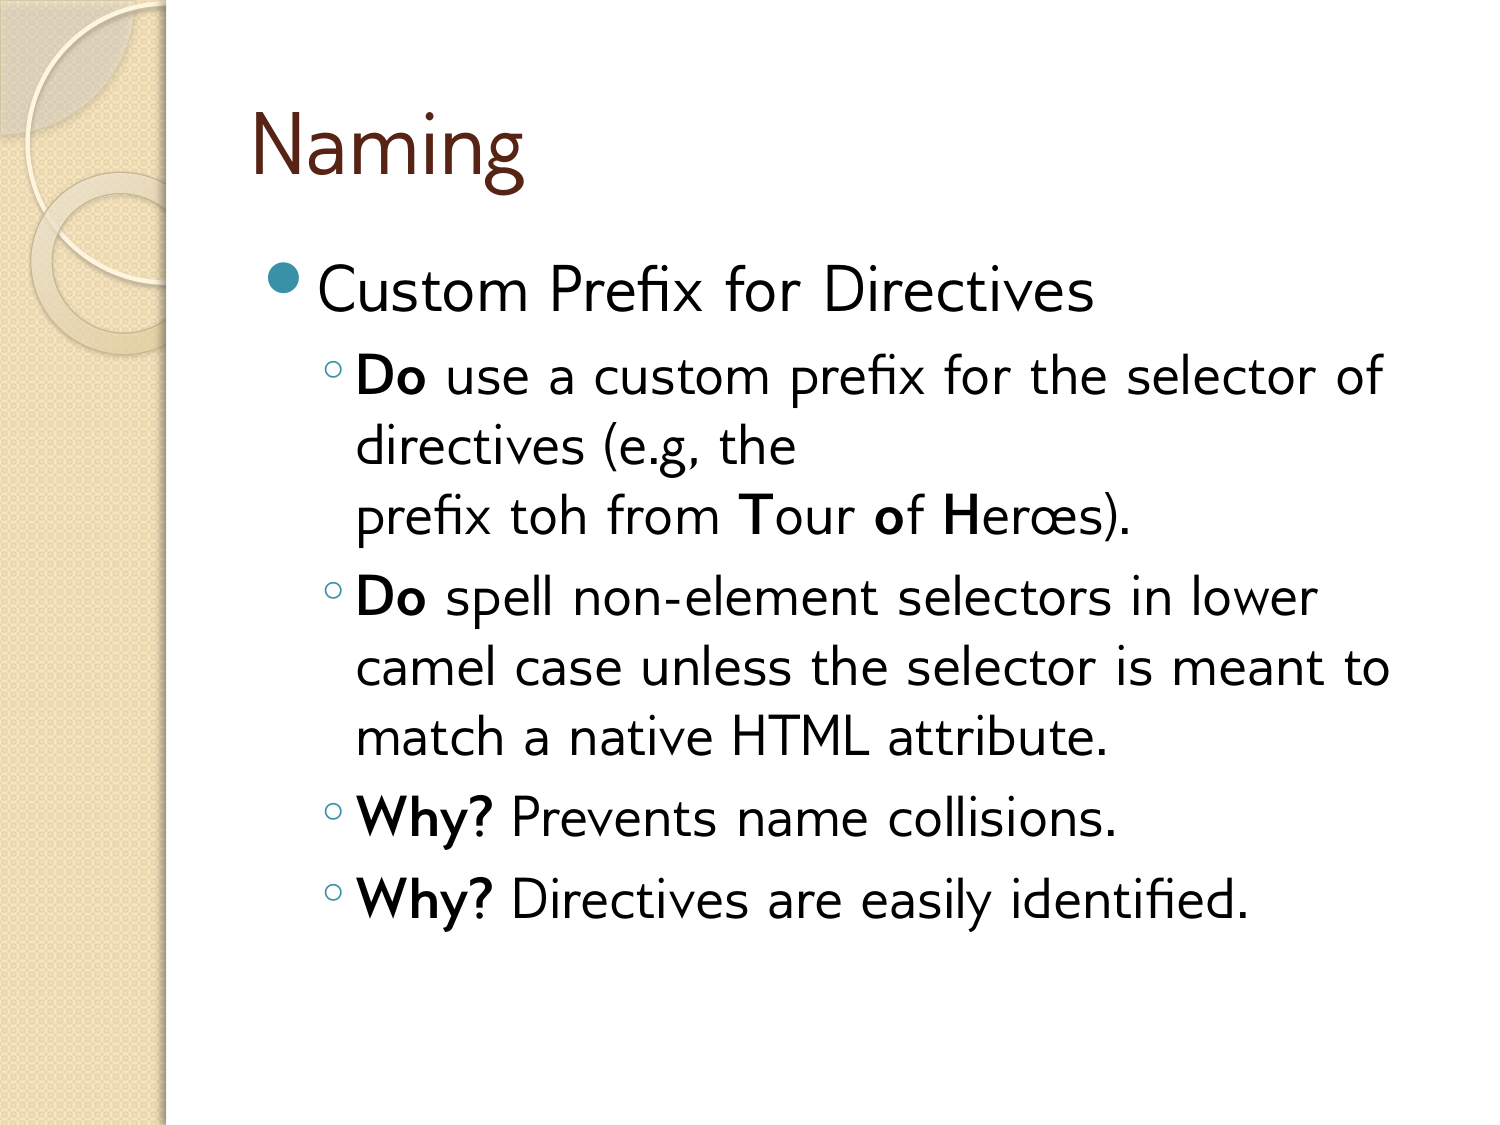

# Naming
Custom Prefix for Directives
Do use a custom prefix for the selector of directives (e.g, the prefix toh from Tour of Heroes).
Do spell non-element selectors in lower camel case unless the selector is meant to match a native HTML attribute.
Why? Prevents name collisions.
Why? Directives are easily identified.